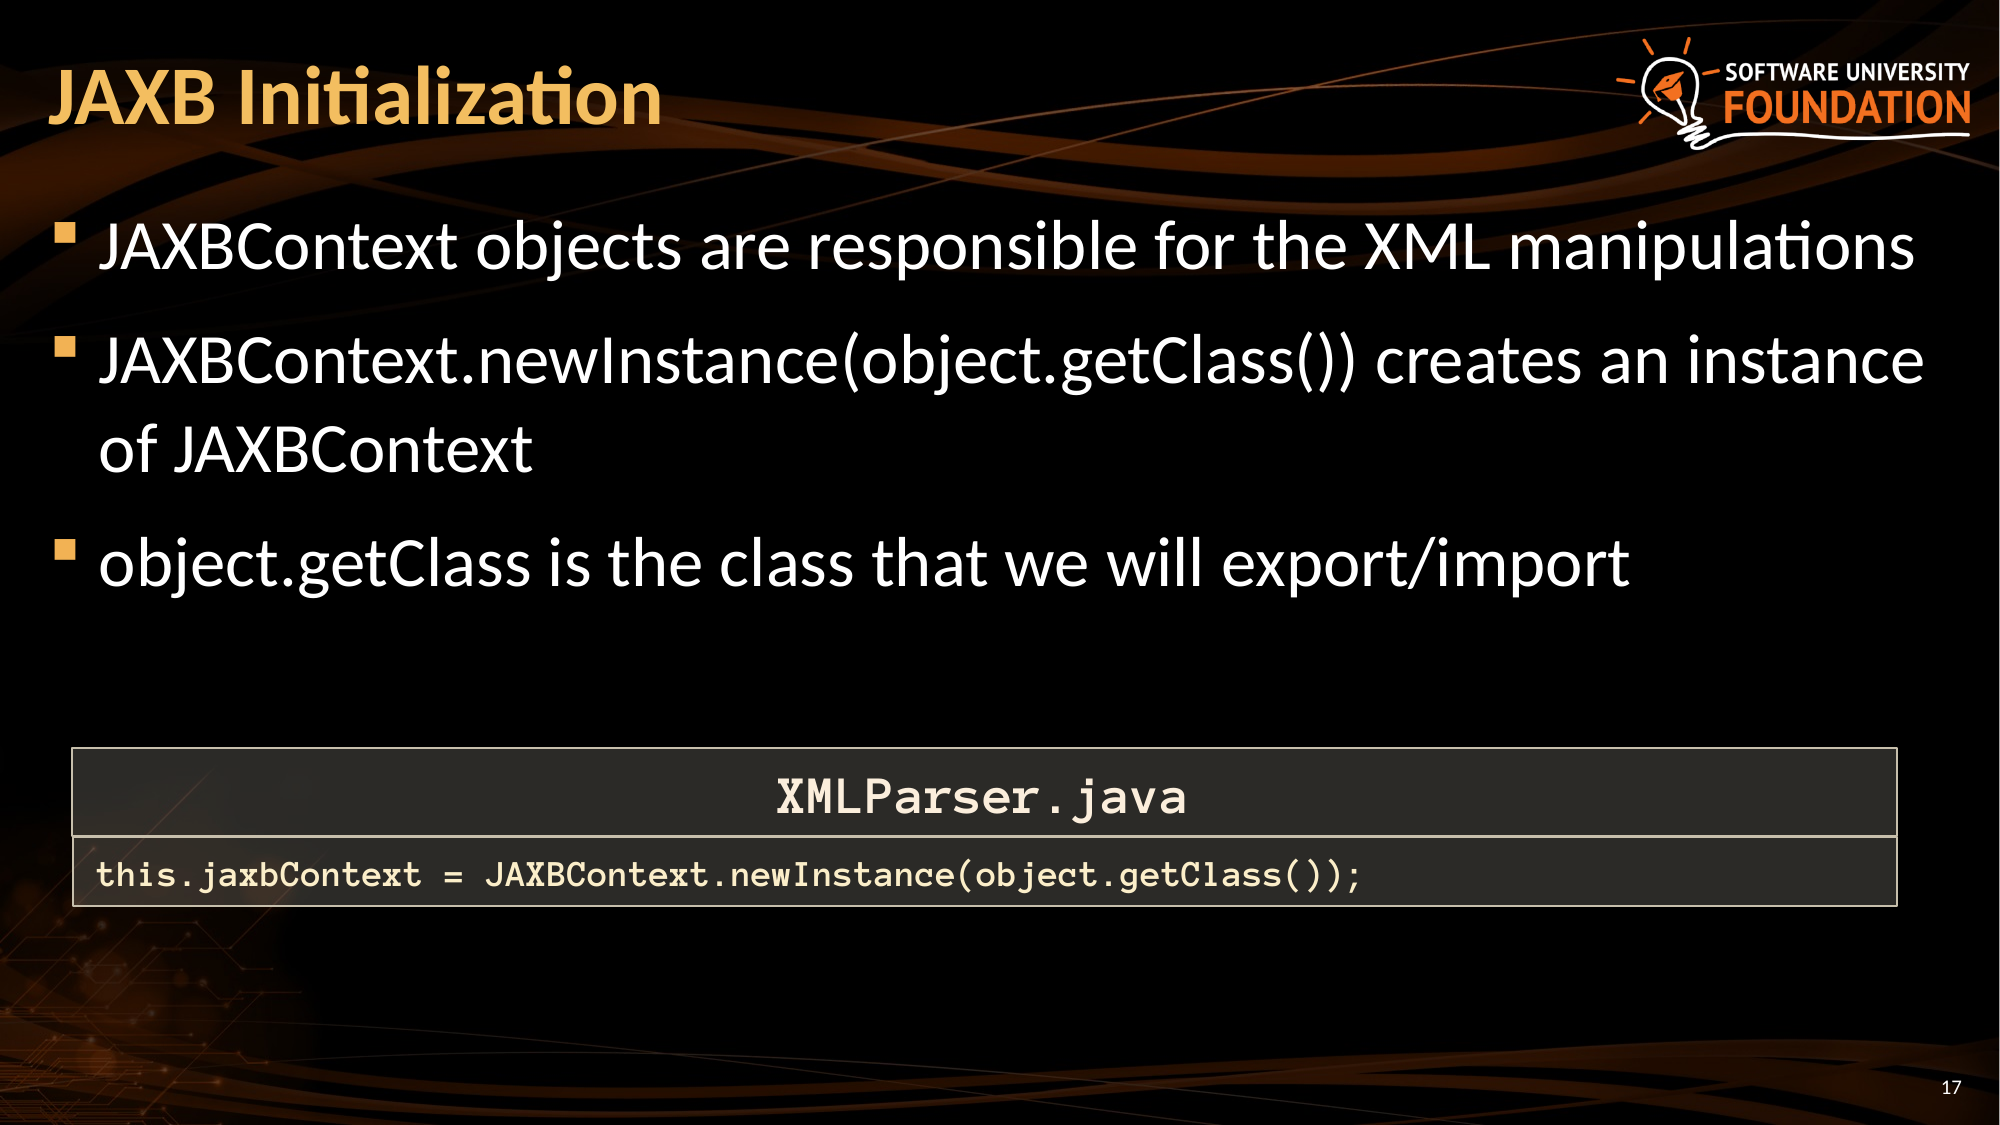

# JAXB Initialization
JAXBContext objects are responsible for the XML manipulations
JAXBContext.newInstance(object.getClass()) creates an instance of JAXBContext
object.getClass is the class that we will export/import

XMLParser.java
this.jaxbContext = JAXBContext.newInstance(object.getClass());
17